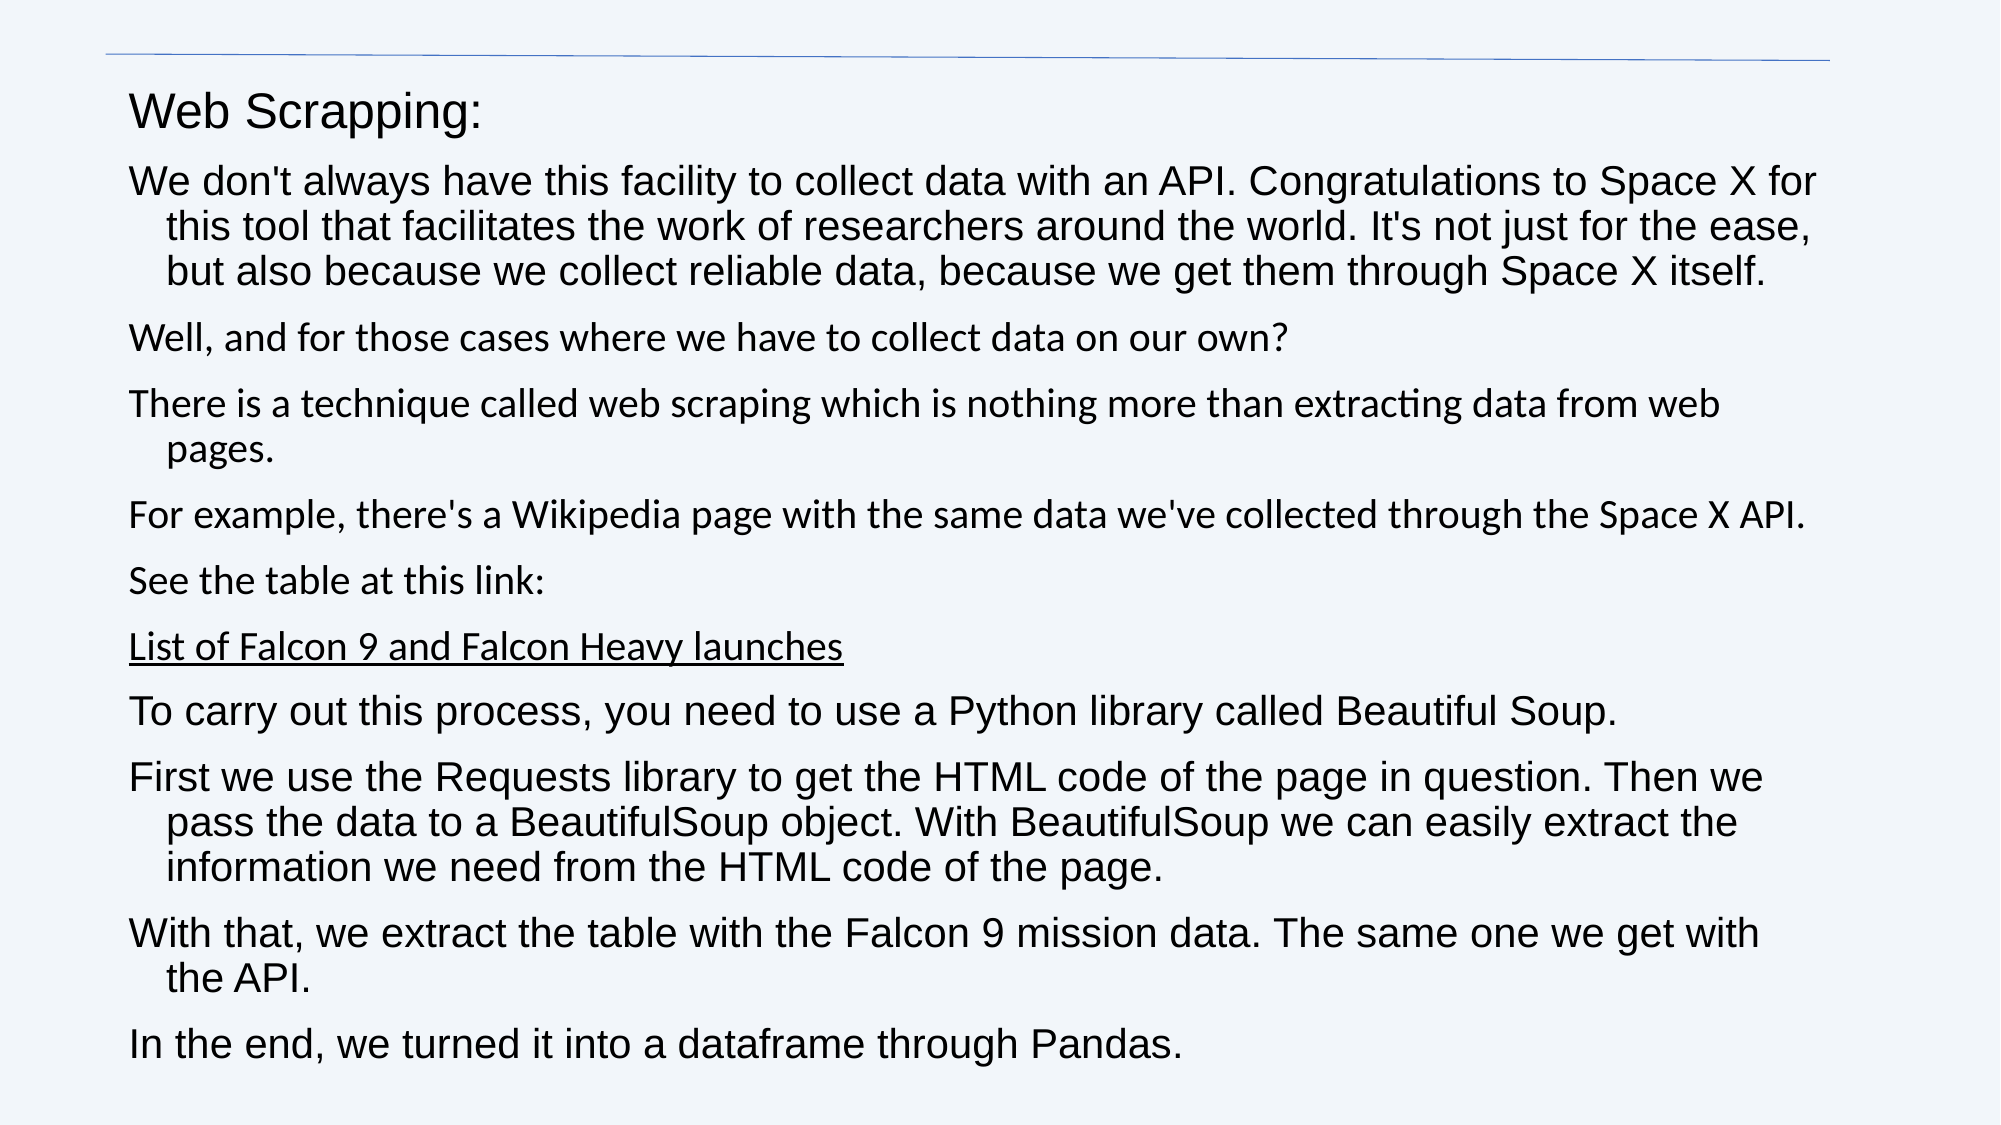

Web Scrapping:
We don't always have this facility to collect data with an API. Congratulations to Space X for this tool that facilitates the work of researchers around the world. It's not just for the ease, but also because we collect reliable data, because we get them through Space X itself.
Well, and for those cases where we have to collect data on our own?
There is a technique called web scraping which is nothing more than extracting data from web pages.
For example, there's a Wikipedia page with the same data we've collected through the Space X API.
See the table at this link:
List of Falcon 9 and Falcon Heavy launches
To carry out this process, you need to use a Python library called Beautiful Soup.
First we use the Requests library to get the HTML code of the page in question. Then we pass the data to a BeautifulSoup object. With BeautifulSoup we can easily extract the information we need from the HTML code of the page.
With that, we extract the table with the Falcon 9 mission data. The same one we get with the API.
In the end, we turned it into a dataframe through Pandas.